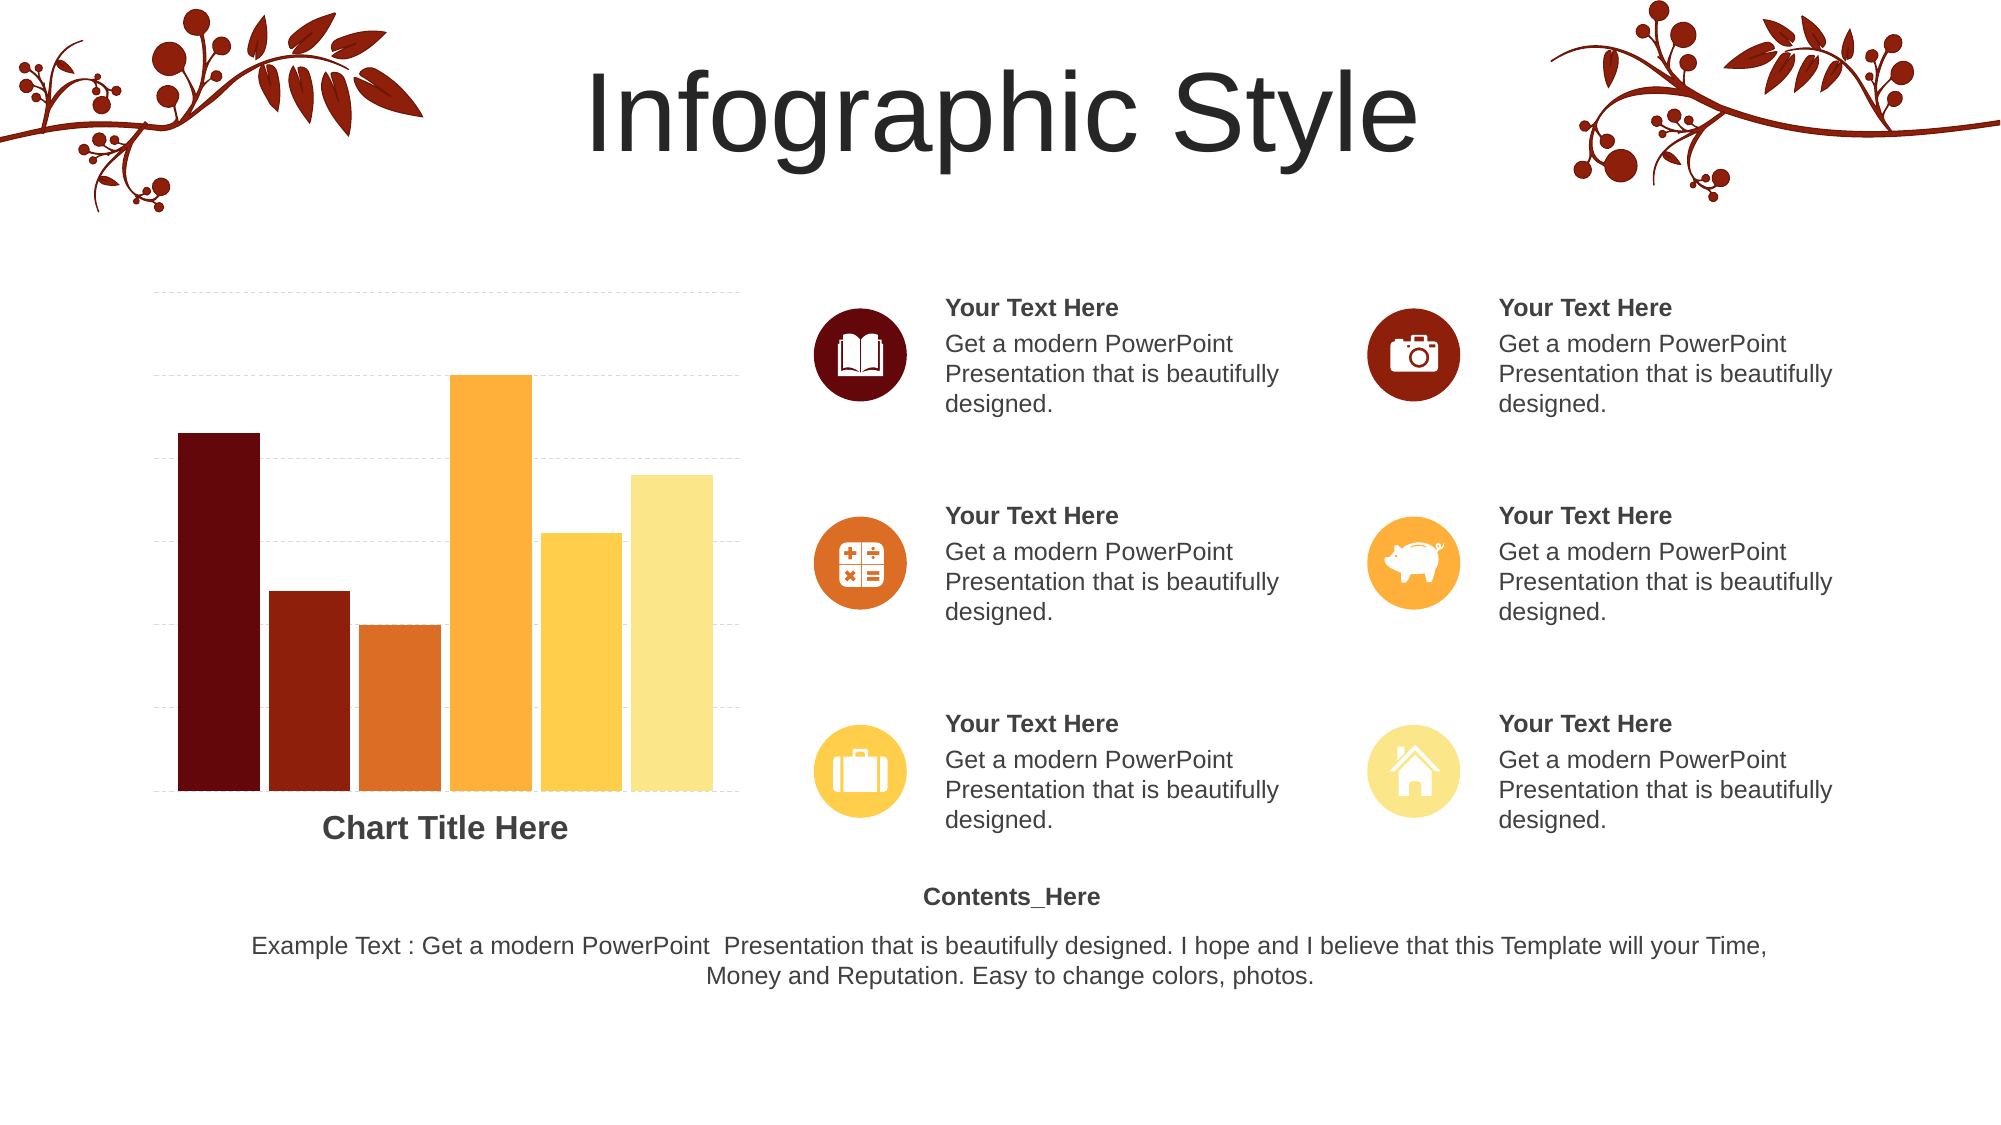

Infographic Style

### Chart

| Category | Series 1 | Series 2 | Series 3 | Series 4 | Series 5 | Series 6 |
|---|---|---|---|---|---|---|
| Category 1 | 4.3 | 2.4 | 2.0 | 5.0 | 3.1 | 3.8 |
Your Text Here
Get a modern PowerPoint  Presentation that is beautifully designed.
Your Text Here
Get a modern PowerPoint  Presentation that is beautifully designed.

Your Text Here
Get a modern PowerPoint  Presentation that is beautifully designed.
Your Text Here
Get a modern PowerPoint  Presentation that is beautifully designed.

Your Text Here
Get a modern PowerPoint  Presentation that is beautifully designed.
Your Text Here
Get a modern PowerPoint  Presentation that is beautifully designed.

Chart Title Here
Contents_Here
Example Text : Get a modern PowerPoint  Presentation that is beautifully designed. I hope and I believe that this Template will your Time, Money and Reputation. Easy to change colors, photos.